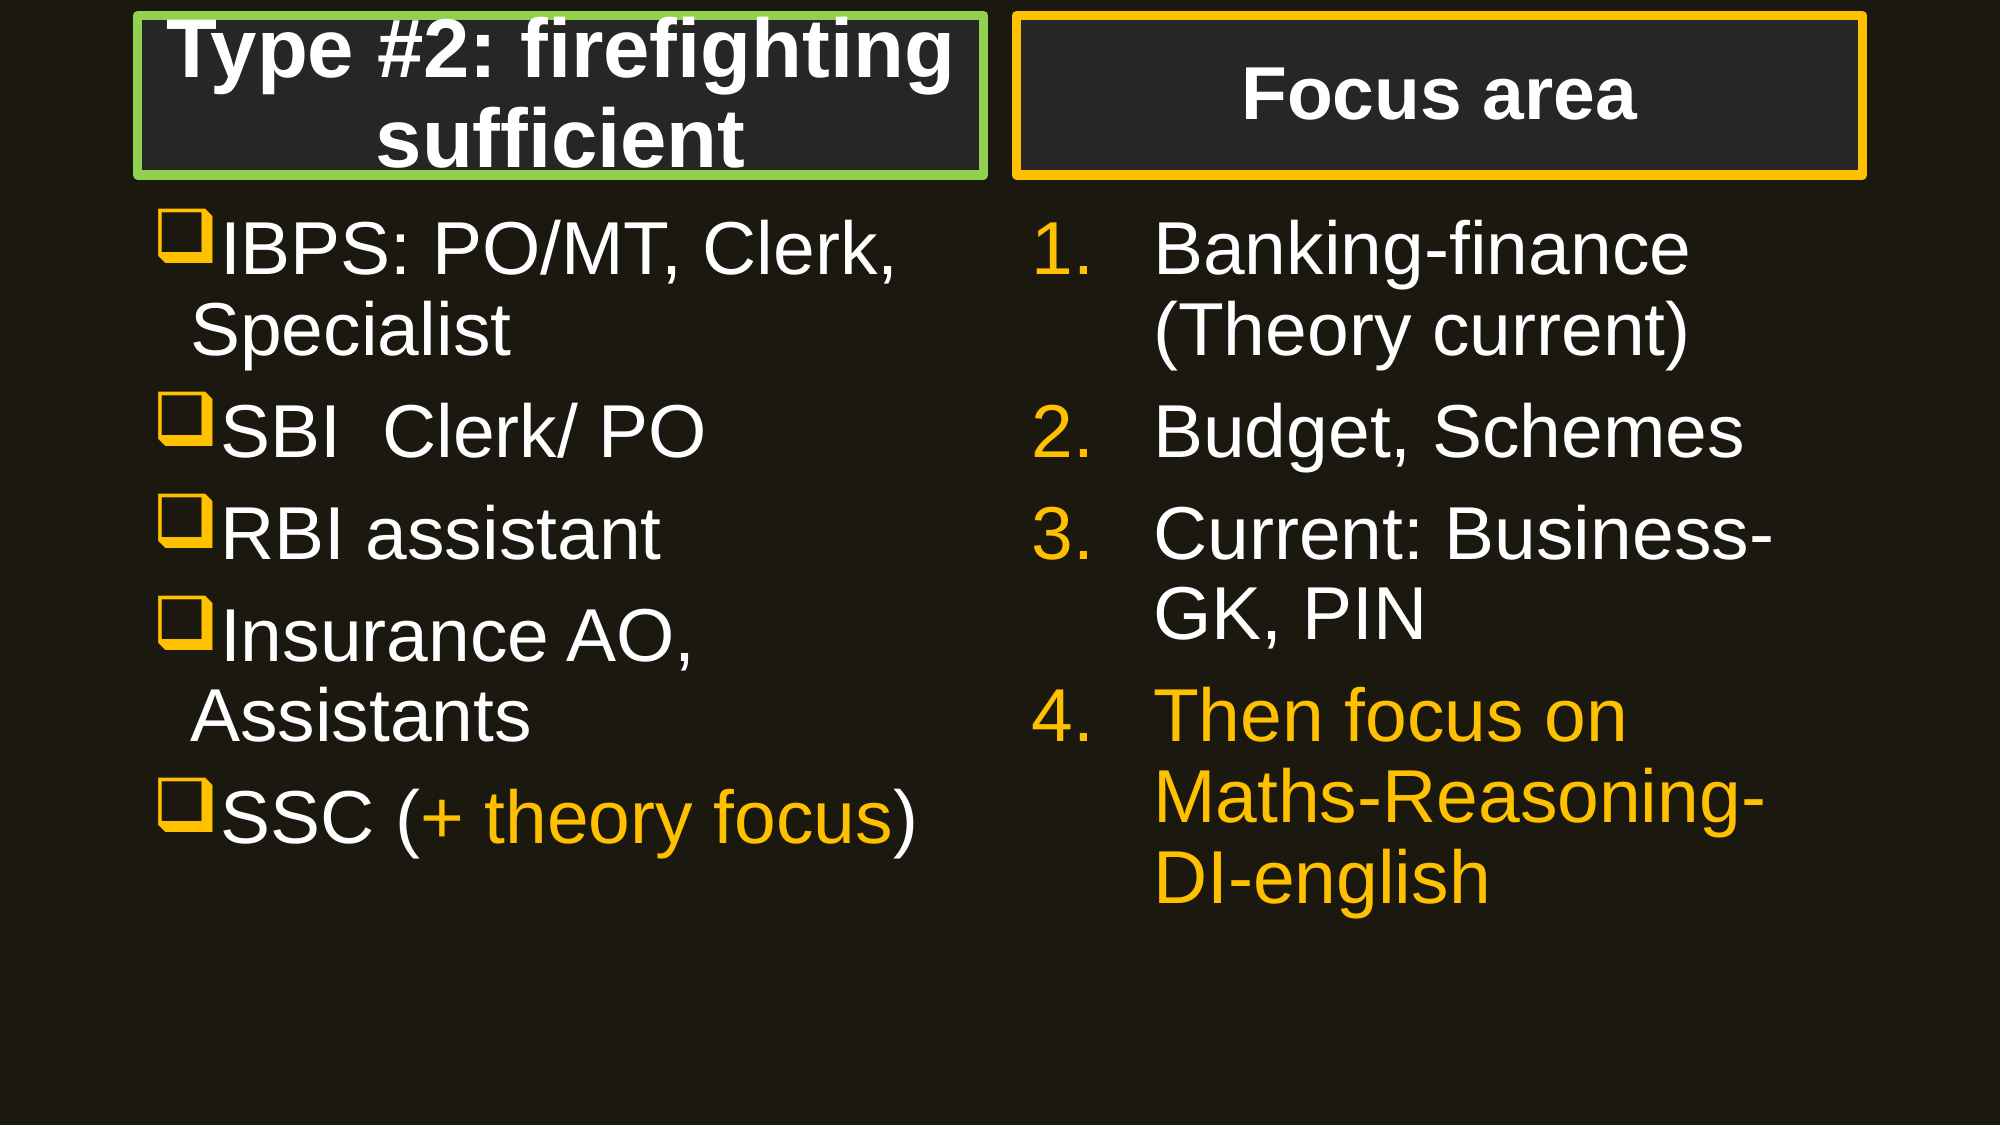

Type #2: firefighting sufficient
Focus area
IBPS: PO/MT, Clerk, Specialist
SBI  Clerk/ PO
RBI assistant
Insurance AO, Assistants
SSC (+ theory focus)

Banking-finance (Theory current)
Budget, Schemes
Current: Business-GK, PIN
Then focus on Maths-Reasoning-DI-english